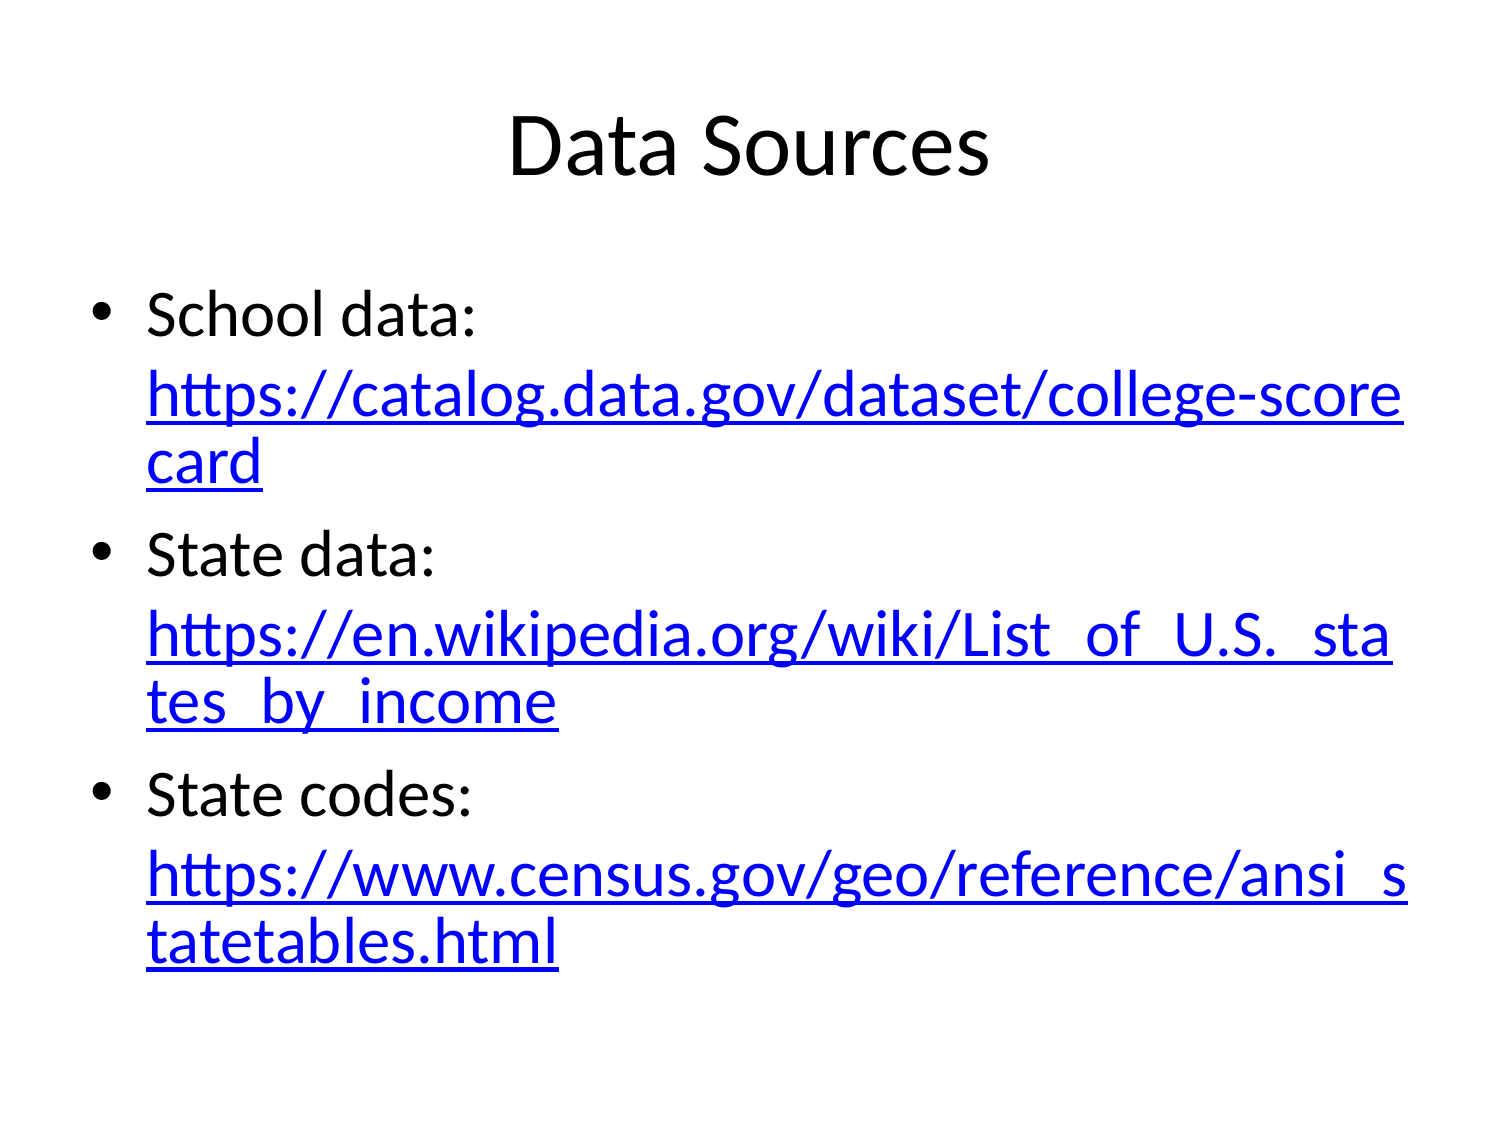

# Data Sources
School data: https://catalog.data.gov/dataset/college-scorecard
State data: https://en.wikipedia.org/wiki/List_of_U.S._states_by_income
State codes: https://www.census.gov/geo/reference/ansi_statetables.html